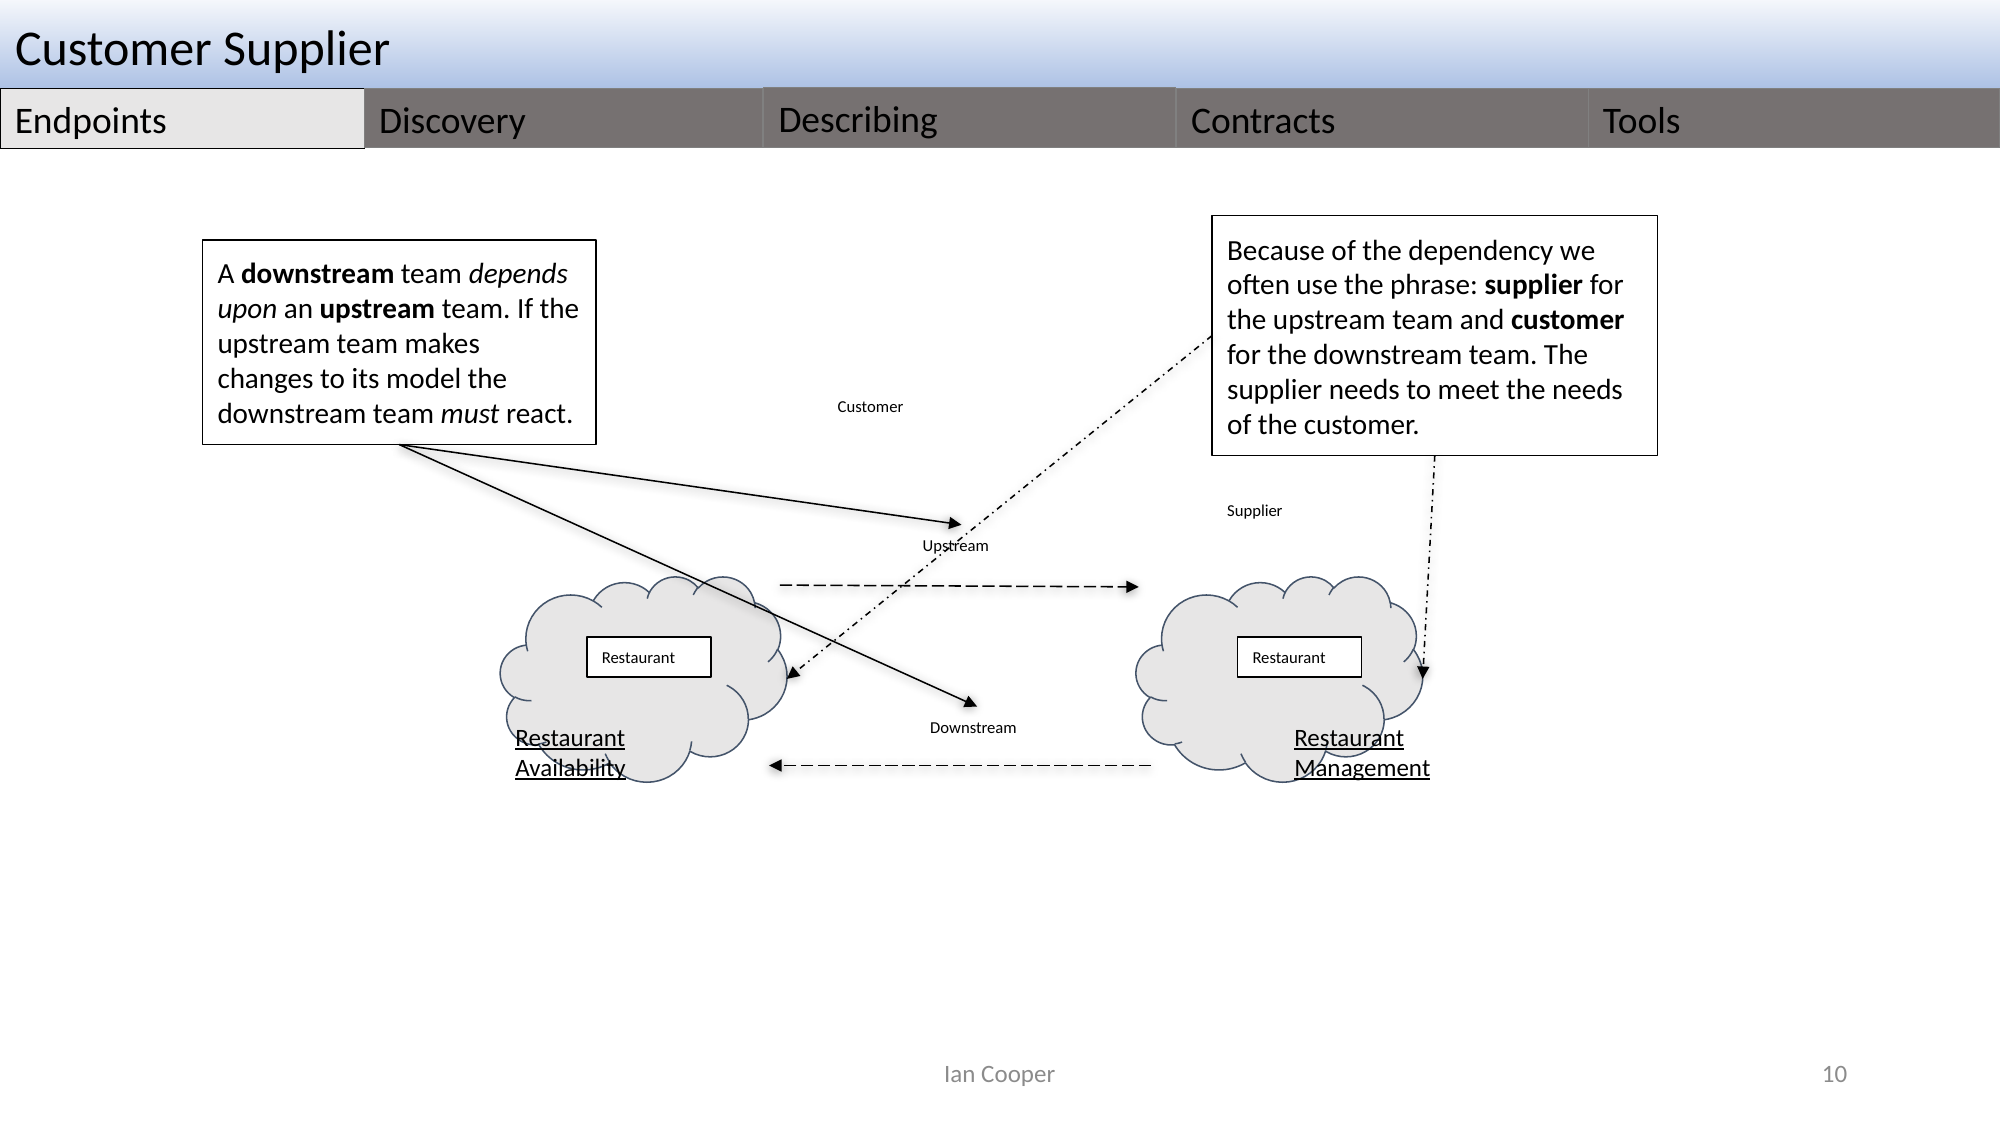

Customer Supplier
Describing
Discovery
Contracts
Tools
Endpoints
Because of the dependency we often use the phrase: supplier for the upstream team and customer for the downstream team. The supplier needs to meet the needs of the customer.
A downstream team depends upon an upstream team. If the upstream team makes changes to its model the downstream team must react.
Customer
Supplier
Upstream

Restaurant
Restaurant
Restaurant Availability
Downstream
Restaurant Management
Ian Cooper
10